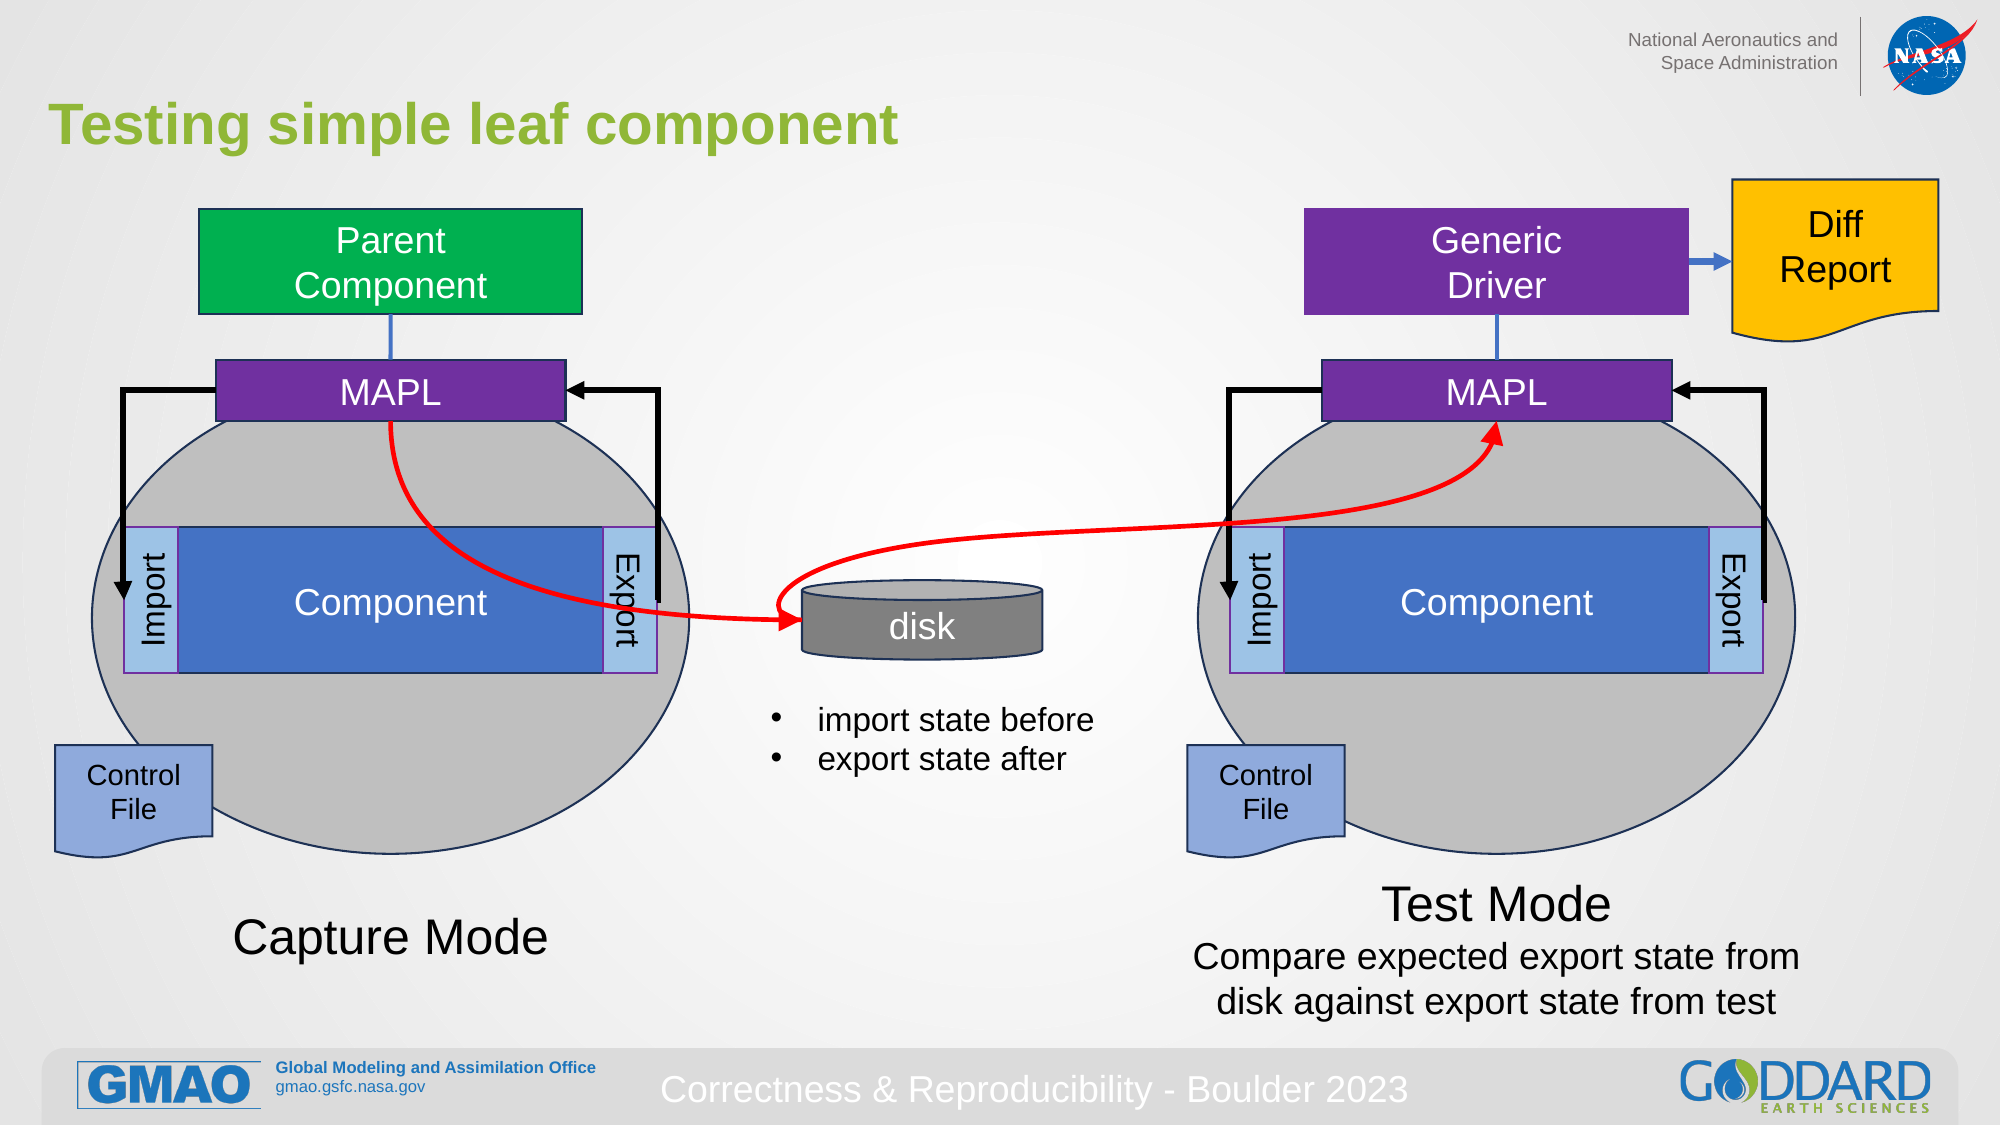

# Testing simple leaf component
Diff
Report
Parent
Component
Generic
Driver
MAPL
MAPL
Component
Import
Export
MAPL
MAPL
Component
Import
Export
disk
import state before
export state after
Control
File
Control
File
Test Mode
Compare expected export state from disk against export state from test
Capture Mode
Correctness & Reproducibility - Boulder 2023